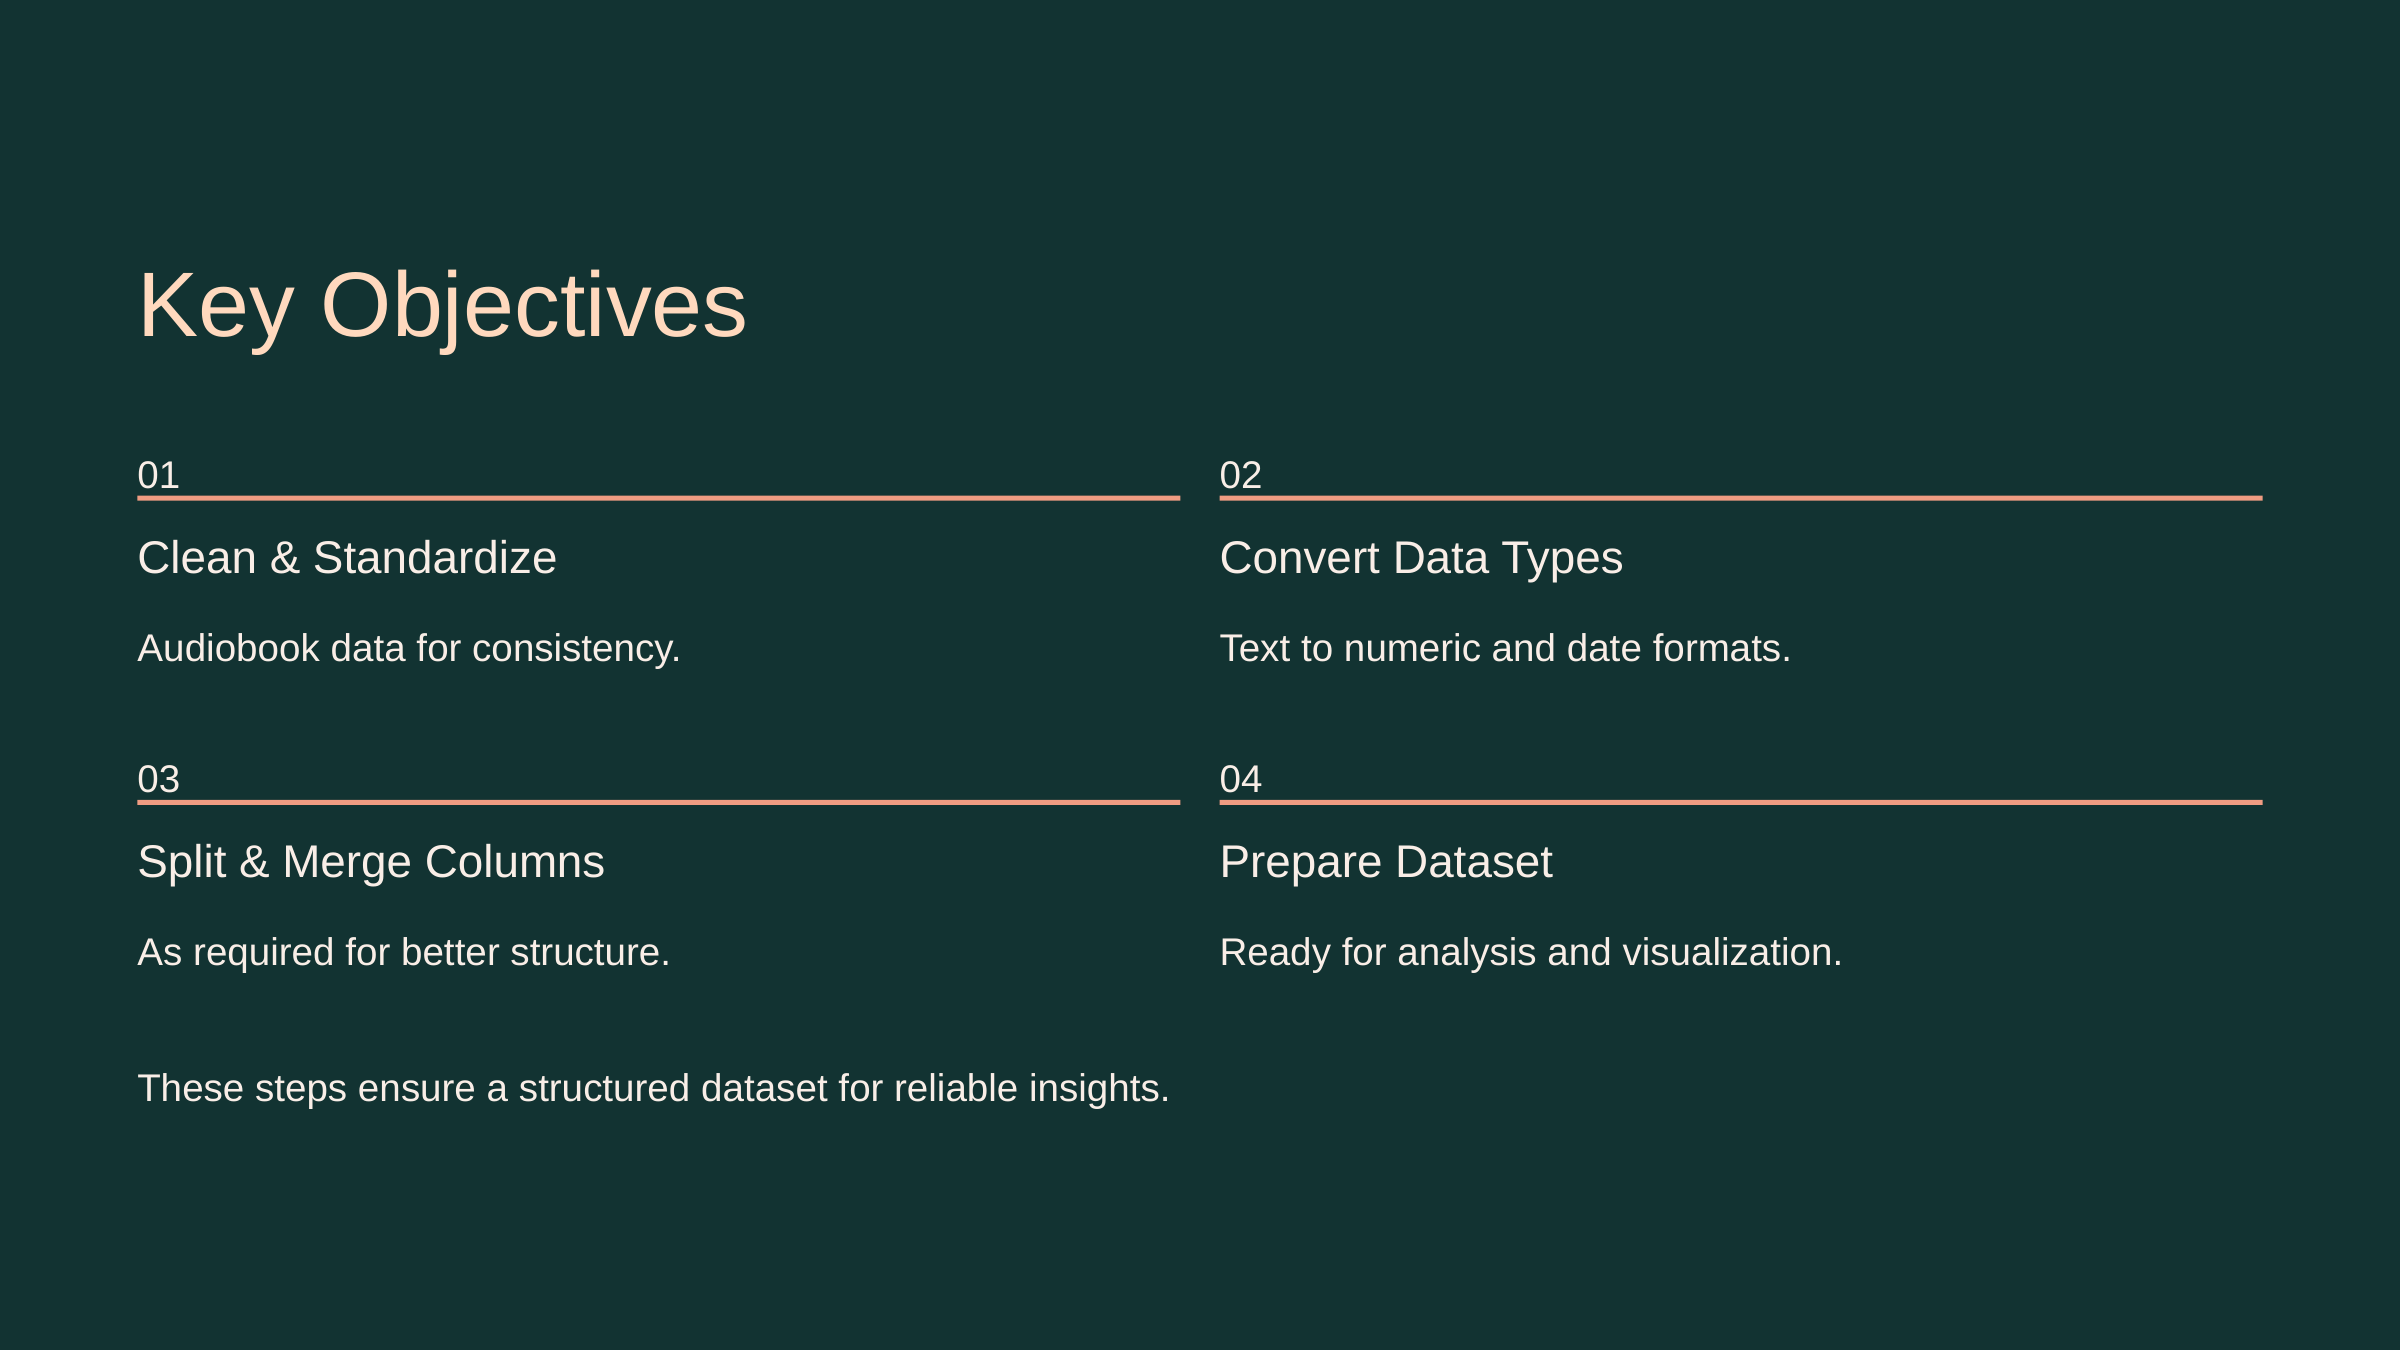

Key Objectives
01
02

Clean & Standardize
Convert Data Types
Audiobook data for consistency.
Text to numeric and date formats.
03
04

Split & Merge Columns
Prepare Dataset
As required for better structure.
Ready for analysis and visualization.
These steps ensure a structured dataset for reliable insights.